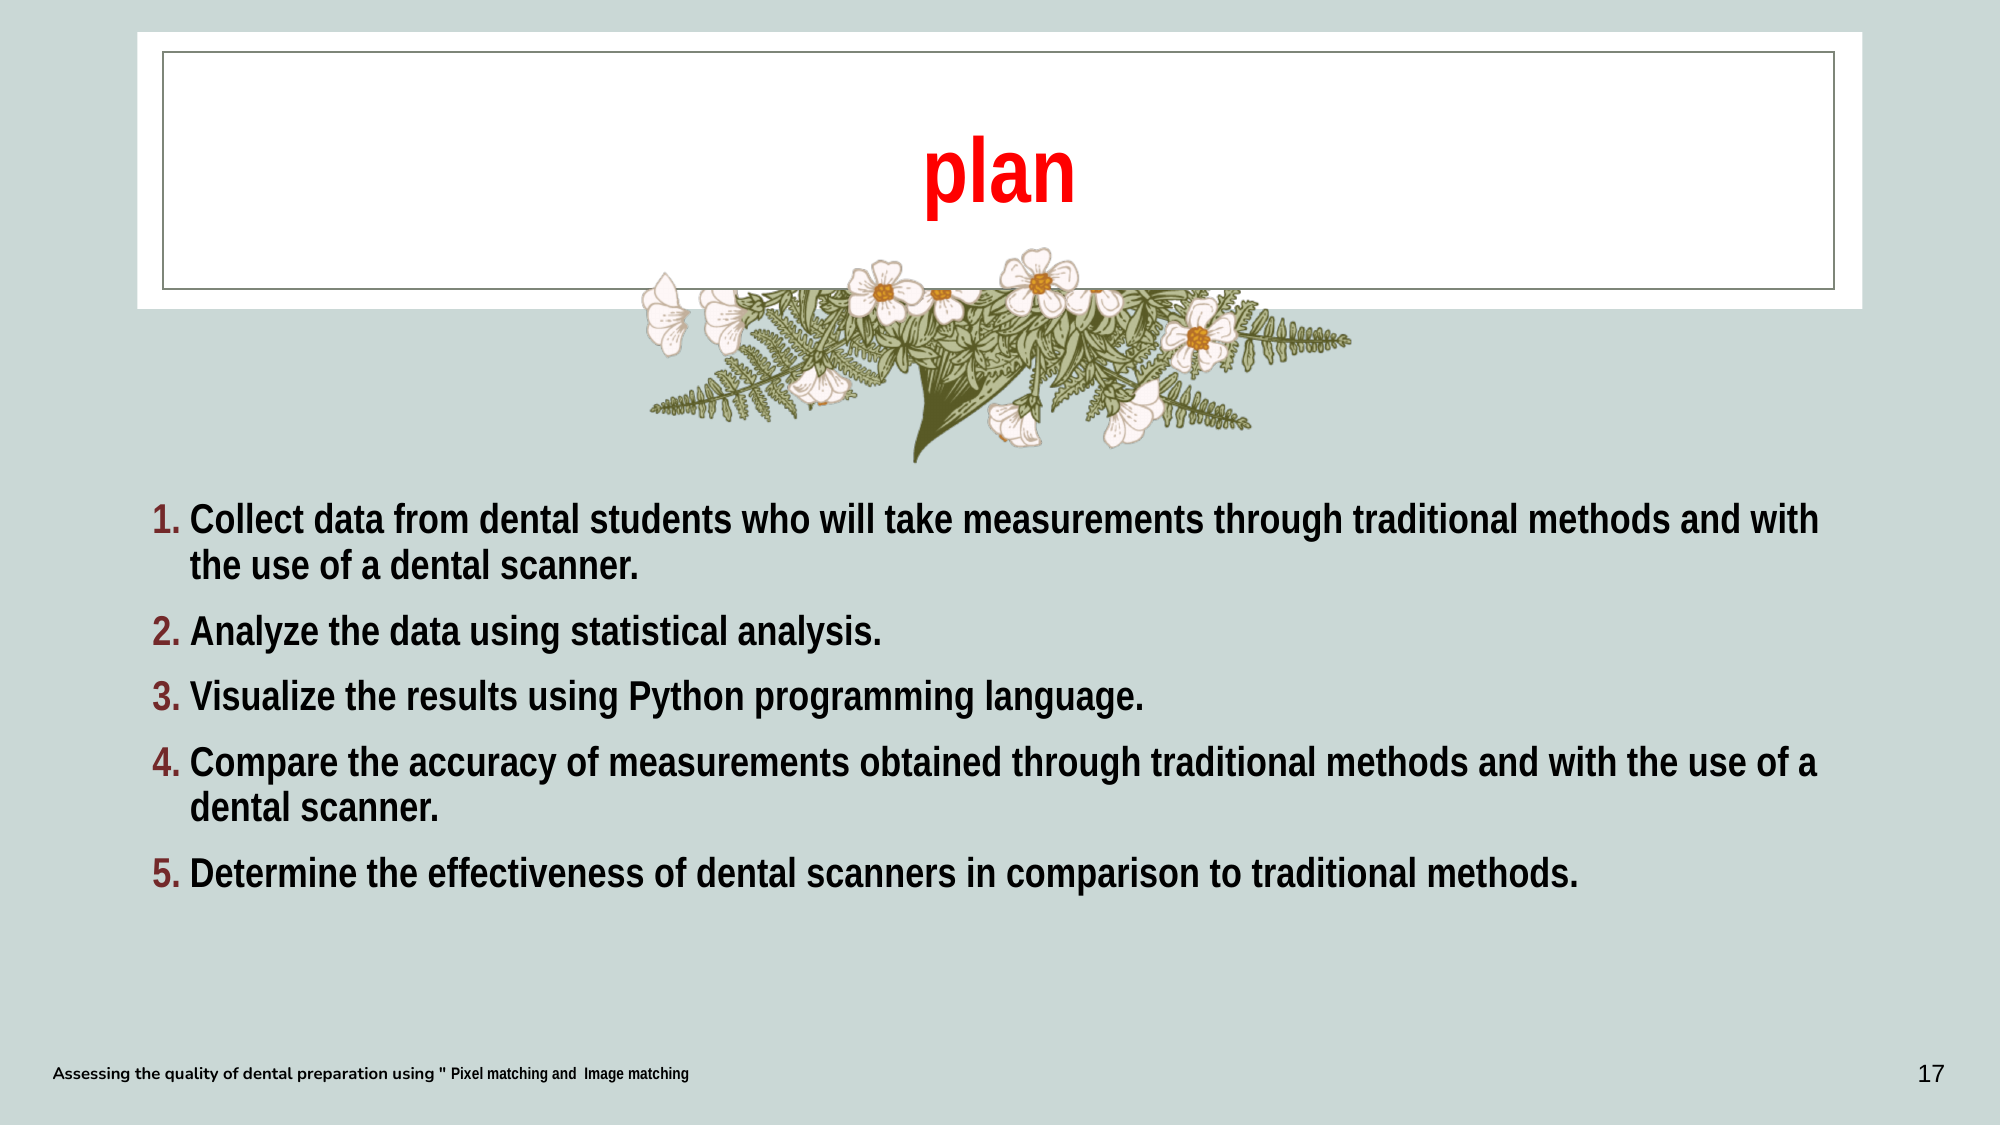

# plan
Collect data from dental students who will take measurements through traditional methods and with the use of a dental scanner.
Analyze the data using statistical analysis.
Visualize the results using Python programming language.
Compare the accuracy of measurements obtained through traditional methods and with the use of a dental scanner.
Determine the effectiveness of dental scanners in comparison to traditional methods.

Assessing the quality of dental preparation using " Pixel matching and  Image matching
17